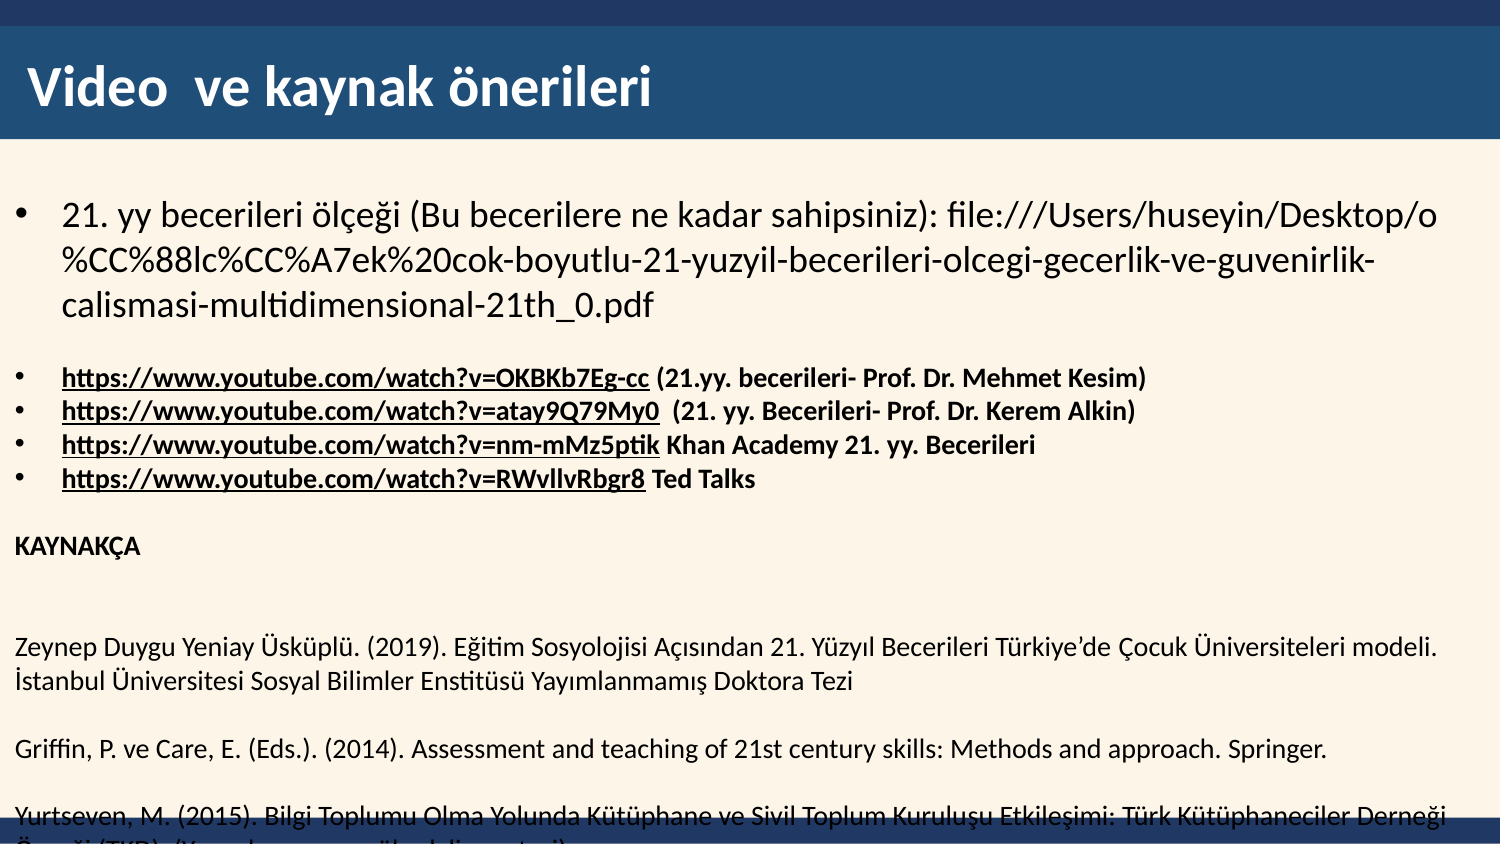

Video  ve kaynak önerileri

21. yy becerileri ölçeği (Bu becerilere ne kadar sahipsiniz): file:///Users/huseyin/Desktop/o%CC%88lc%CC%A7ek%20cok-boyutlu-21-yuzyil-becerileri-olcegi-gecerlik-ve-guvenirlik-calismasi-multidimensional-21th_0.pdf

https://www.youtube.com/watch?v=OKBKb7Eg-cc (21.yy. becerileri- Prof. Dr. Mehmet Kesim)
https://www.youtube.com/watch?v=atay9Q79My0  (21. yy. Becerileri- Prof. Dr. Kerem Alkin)
https://www.youtube.com/watch?v=nm-mMz5ptik Khan Academy 21. yy. Becerileri
https://www.youtube.com/watch?v=RWvllvRbgr8 Ted Talks

KAYNAKÇA

Zeynep Duygu Yeniay Üsküplü. (2019). Eğitim Sosyolojisi Açısından 21. Yüzyıl Becerileri Türkiye’de Çocuk Üniversiteleri modeli. İstanbul Üniversitesi Sosyal Bilimler Enstitüsü Yayımlanmamış Doktora Tezi

Griffin, P. ve Care, E. (Eds.). (2014). Assessment and teaching of 21st century skills: Methods and approach. Springer.

Yurtseven, M. (2015). Bilgi Toplumu Olma Yolunda Kütüphane ve Sivil Toplum Kuruluşu Etkileşimi: Türk Kütüphaneciler Derneği Örneği (TKD). (Yayımlanmamış yüksek lisans tezi).
Marmara Üniversitesi Türkiyat Araştırmaları Enstitüsü, İstanbul.